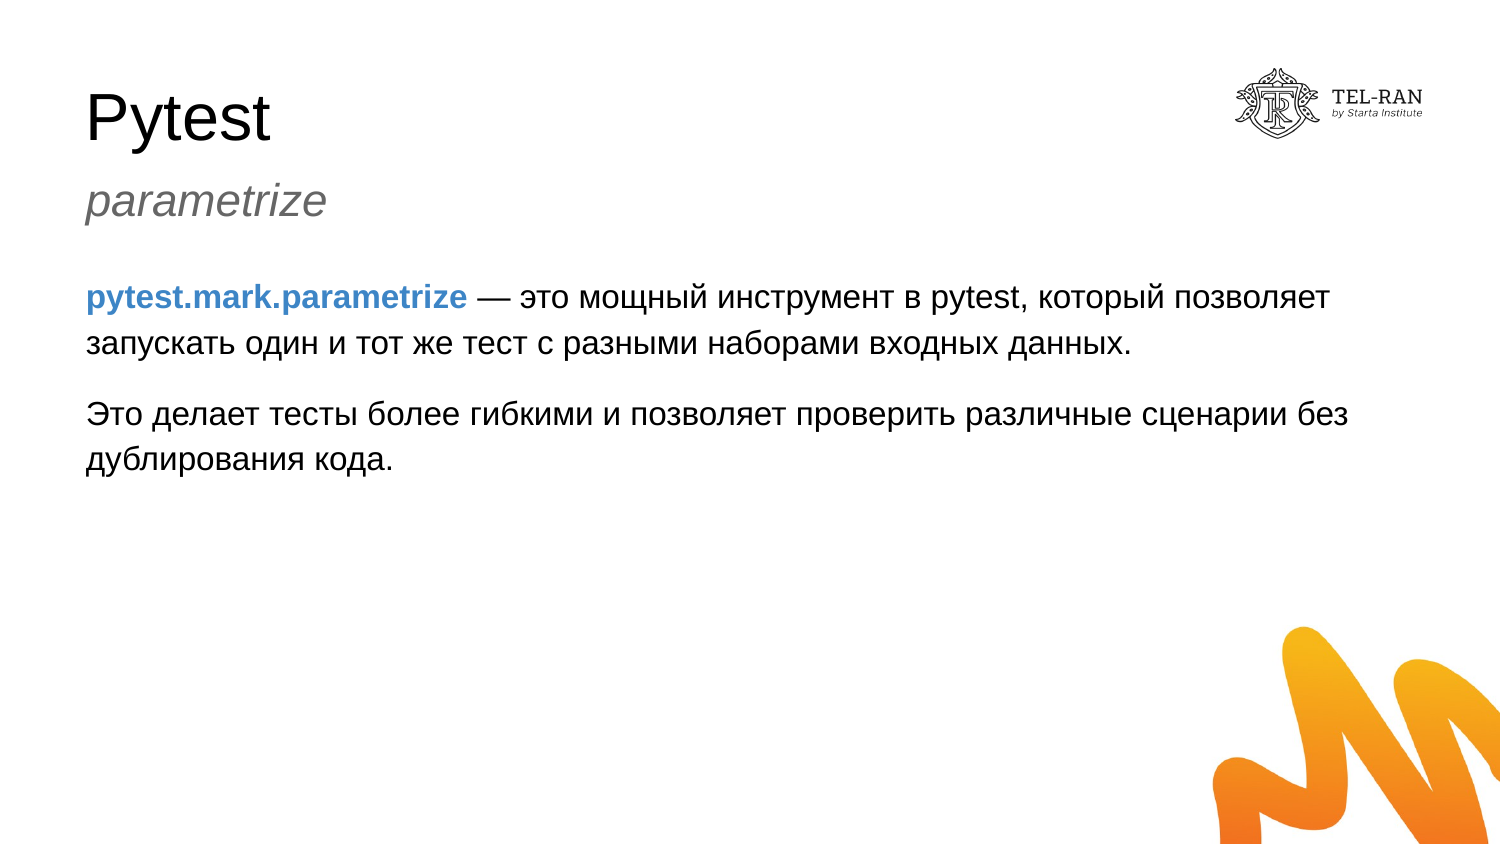

# Pytest

parametrize
pytest.mark.parametrize — это мощный инструмент в pytest, который позволяет запускать один и тот же тест с разными наборами входных данных.
Это делает тесты более гибкими и позволяет проверить различные сценарии без дублирования кода.